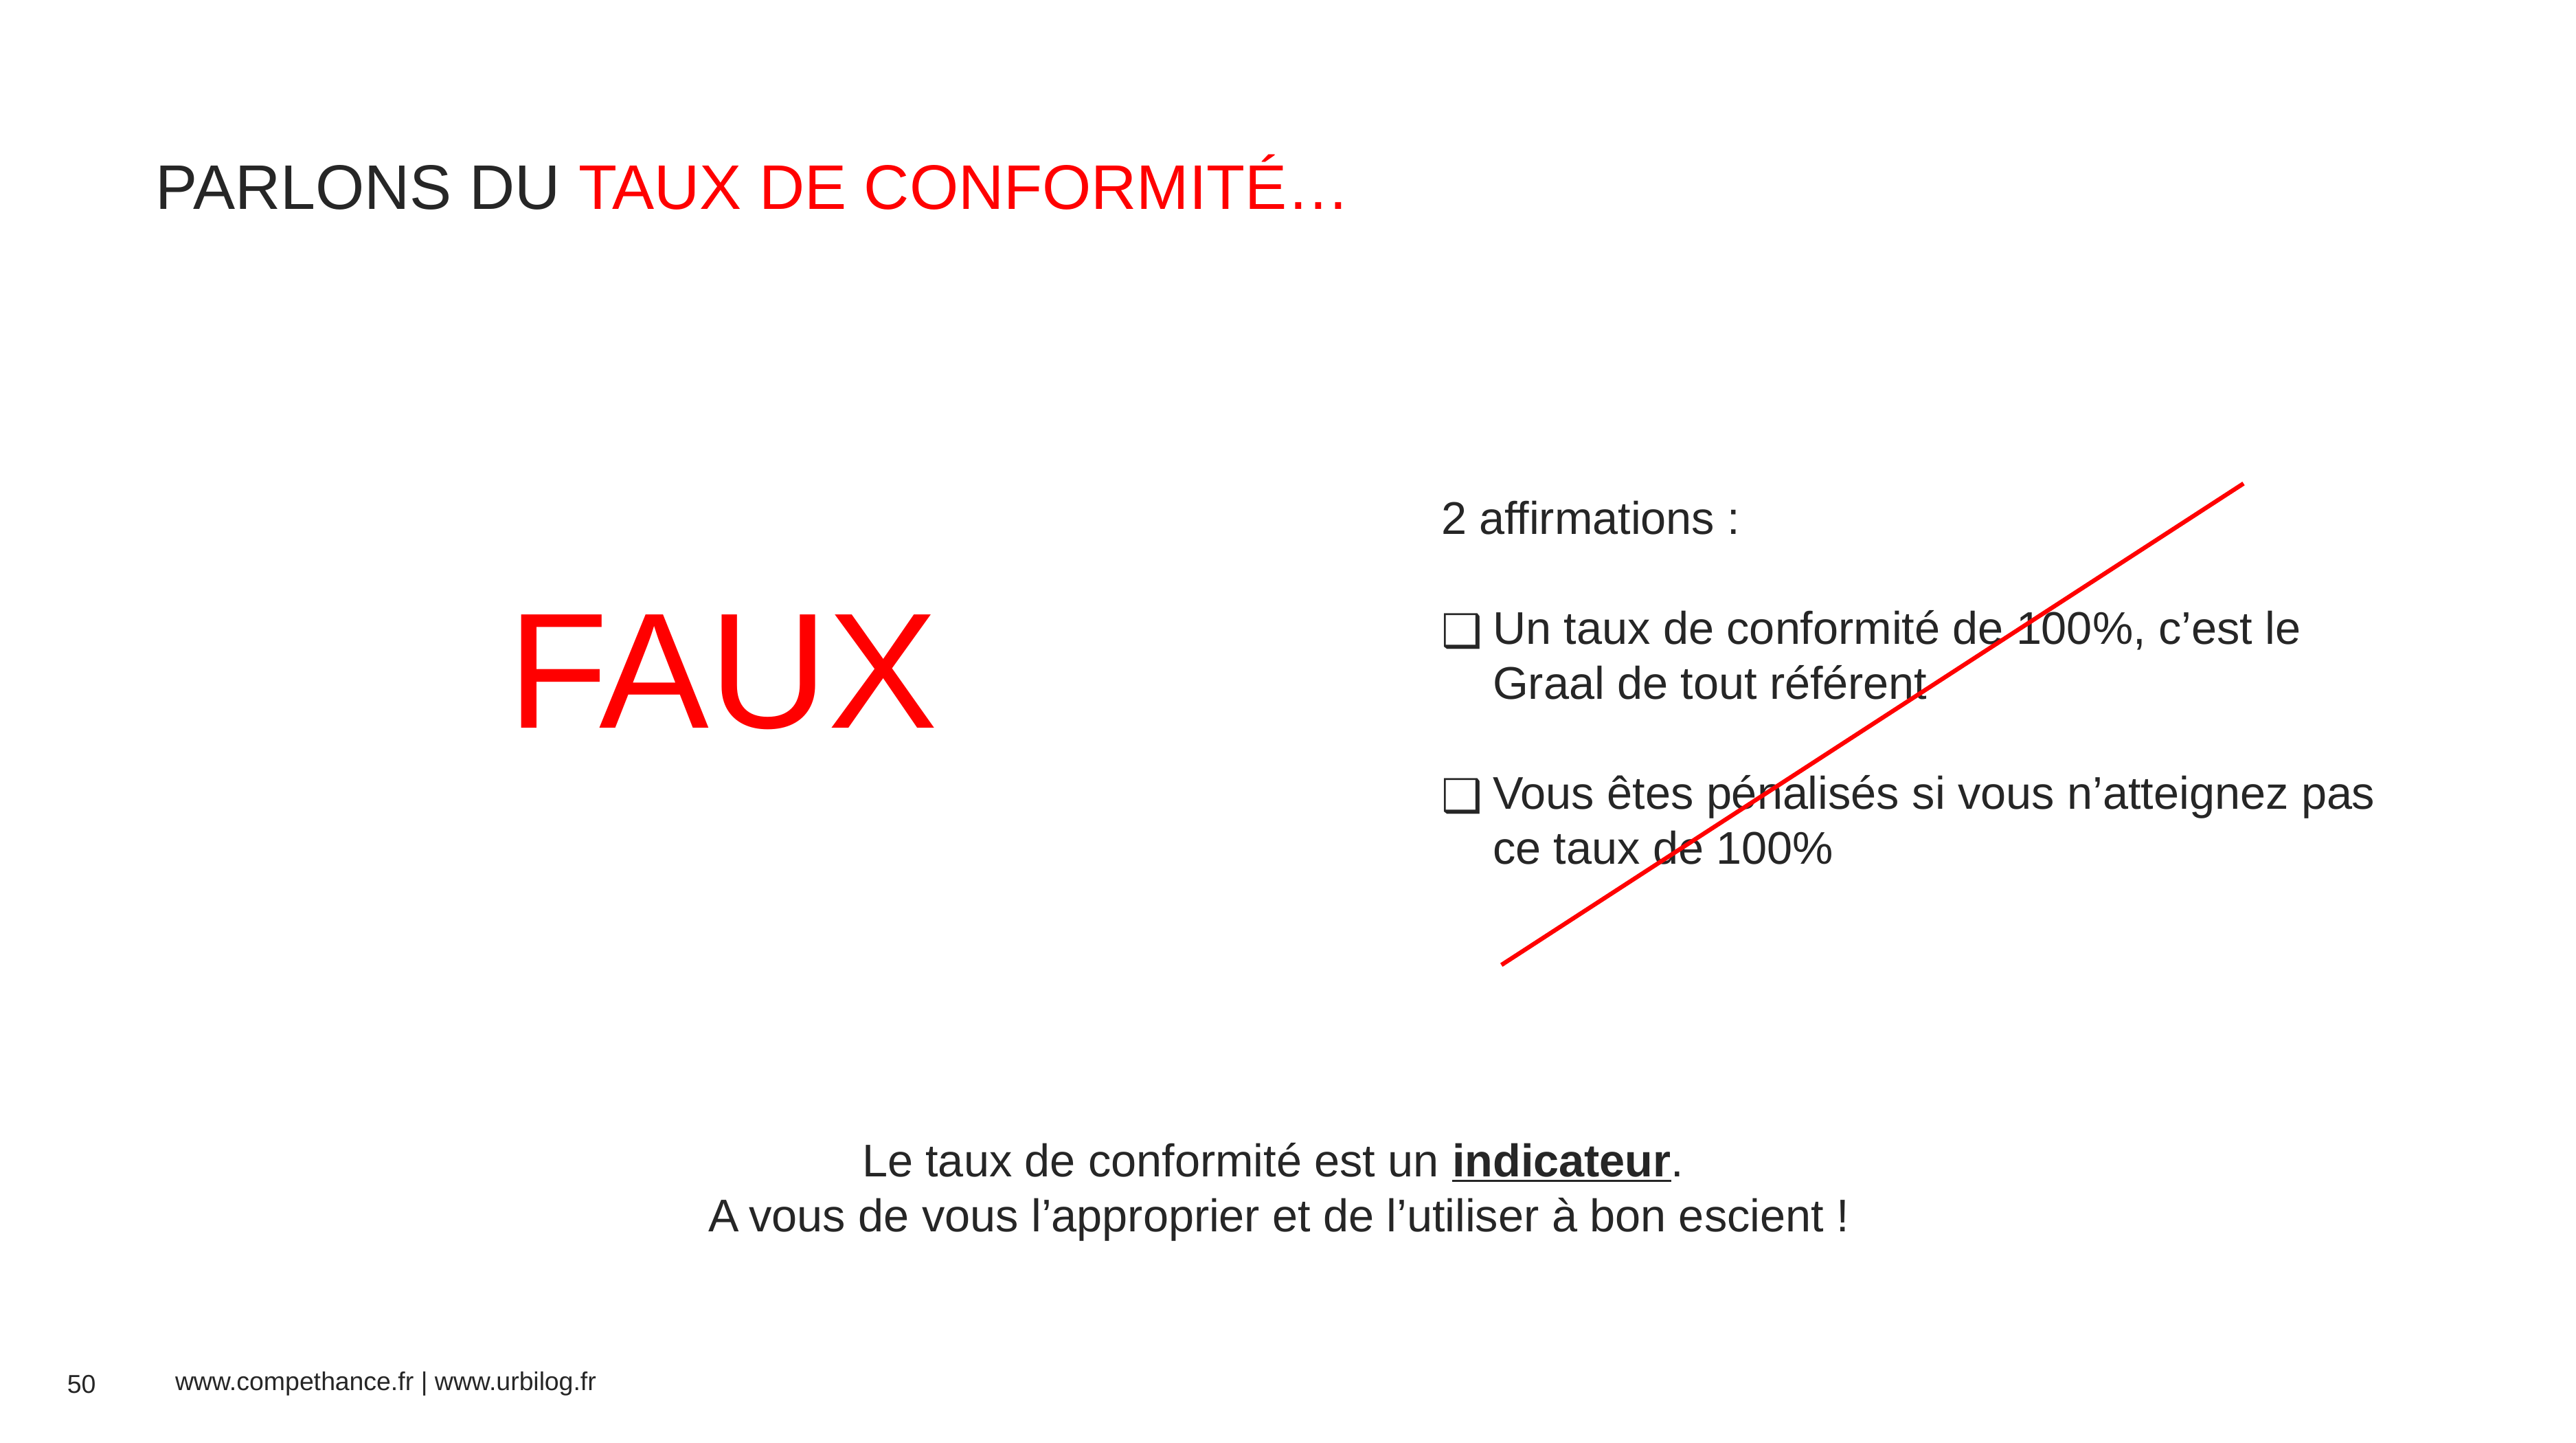

# PARLONS DU TAUX DE CONFORMITÉ…
2 affirmations :

Un taux de conformité de 100%, c’est le Graal de tout référent

Vous êtes pénalisés si vous n’atteignez pas ce taux de 100%
FAUX

Le taux de conformité est un indicateur.
A vous de vous l’approprier et de l’utiliser à bon escient !